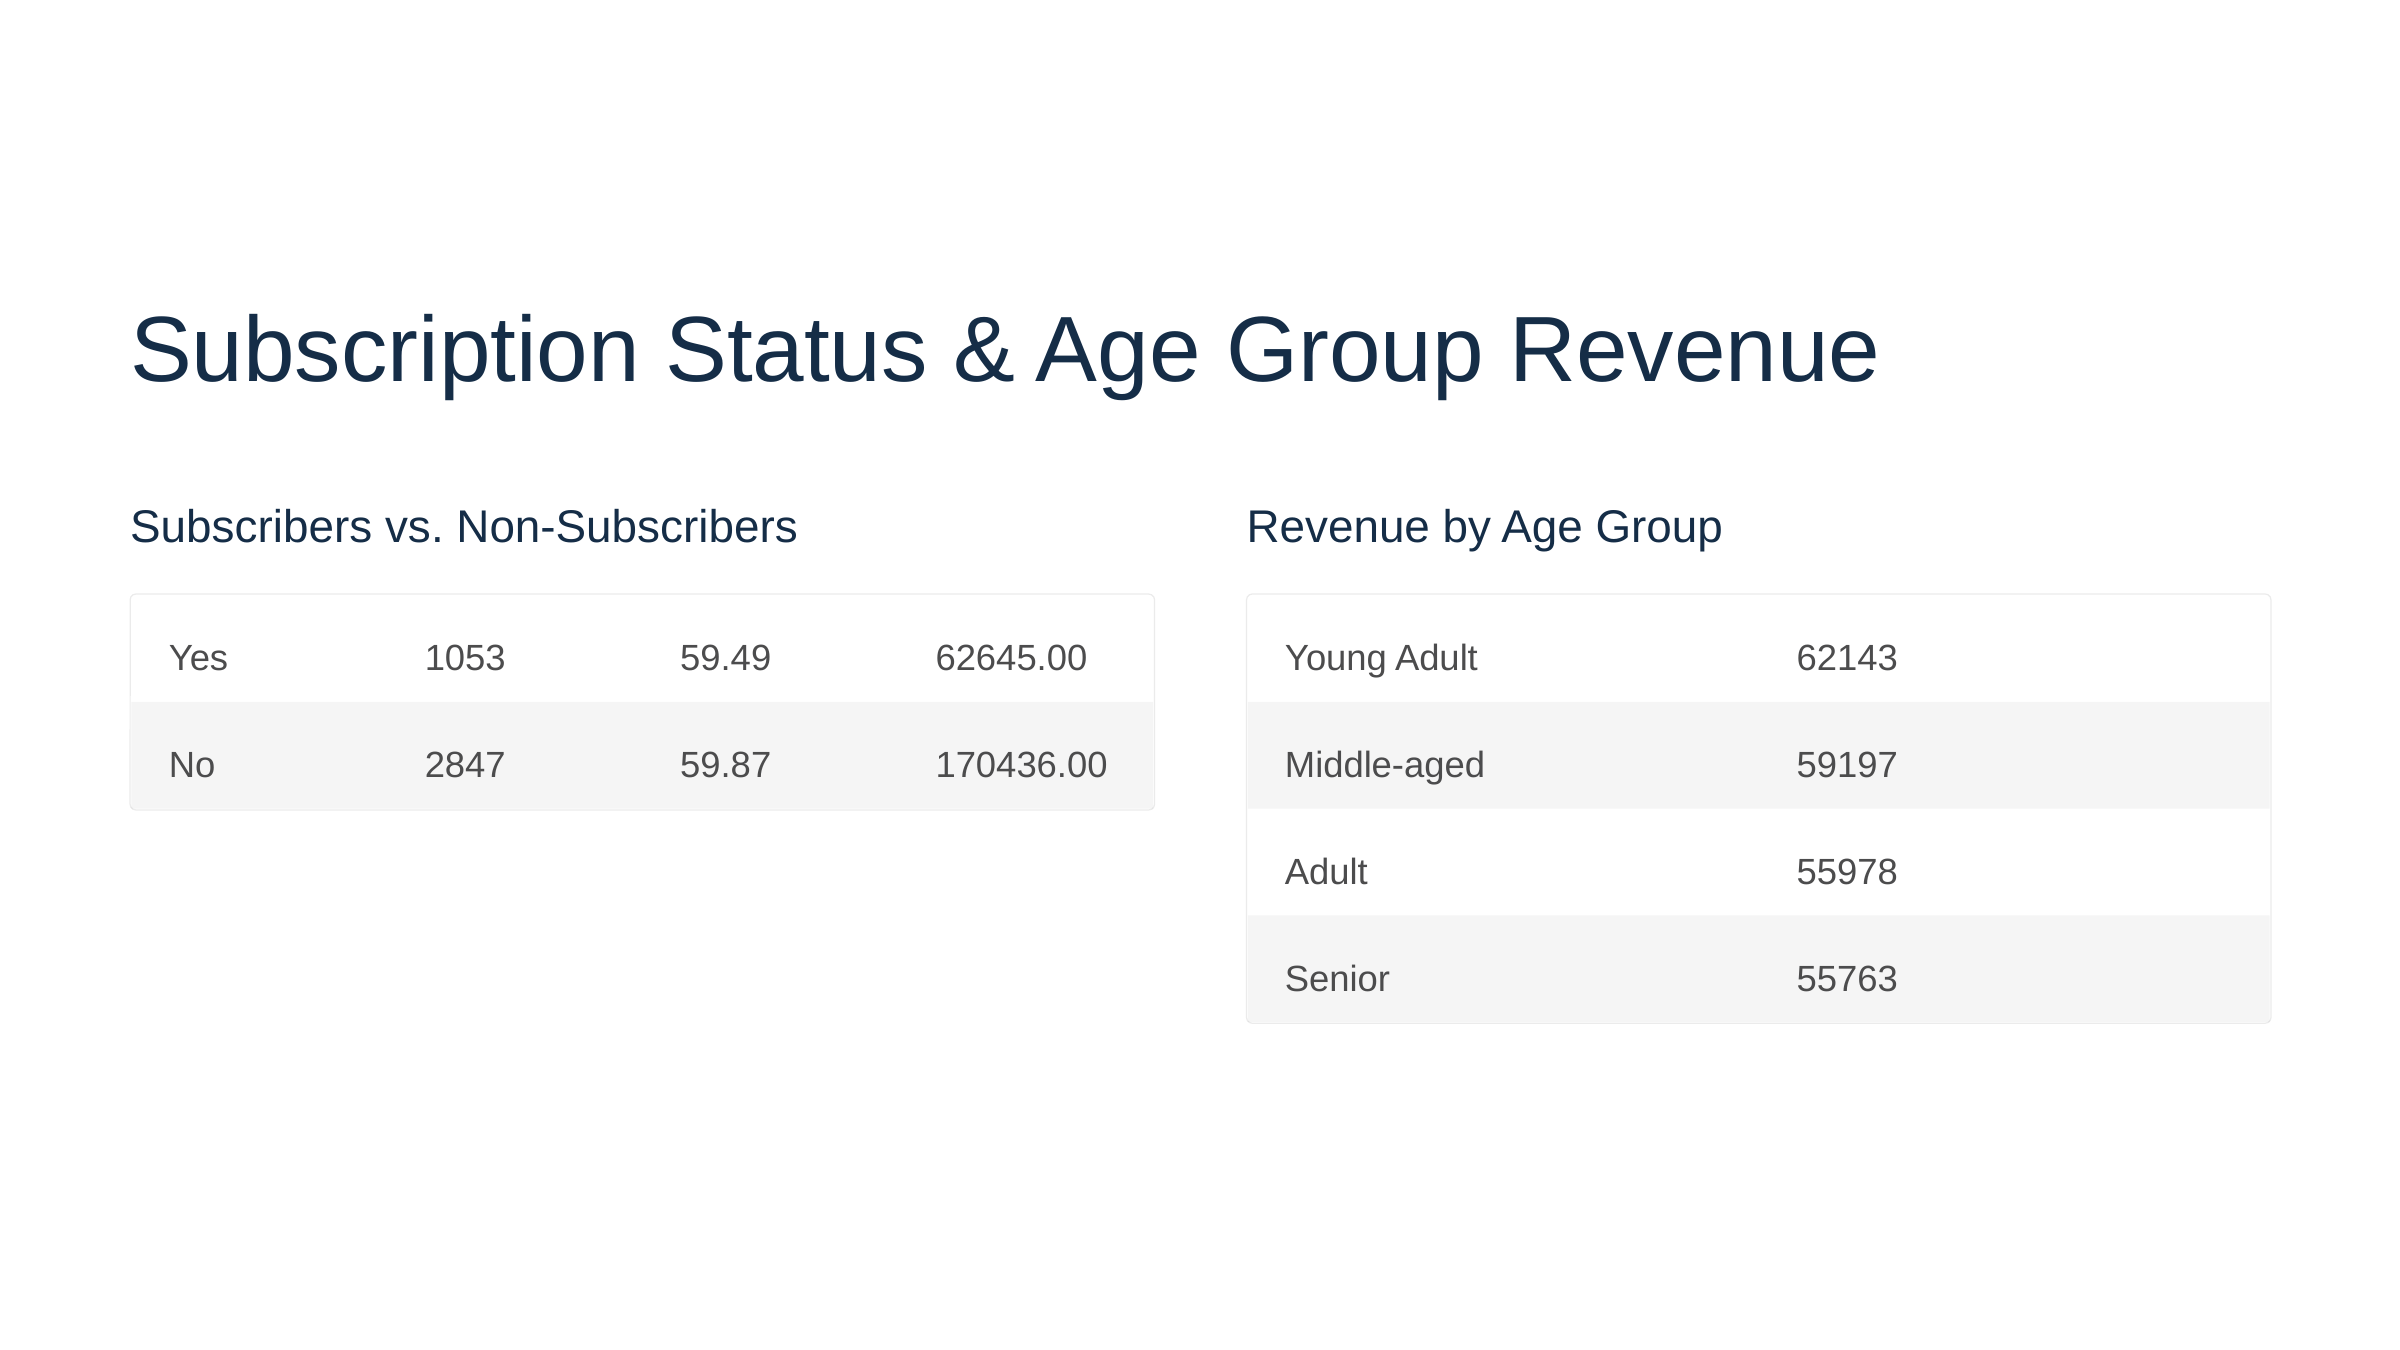

Subscription Status & Age Group Revenue
Subscribers vs. Non-Subscribers
Revenue by Age Group

Yes
1053
59.49
62645.00
Young Adult
62143

No
2847
59.87
170436.00
Middle-aged
59197

Adult
55978

Senior
55763